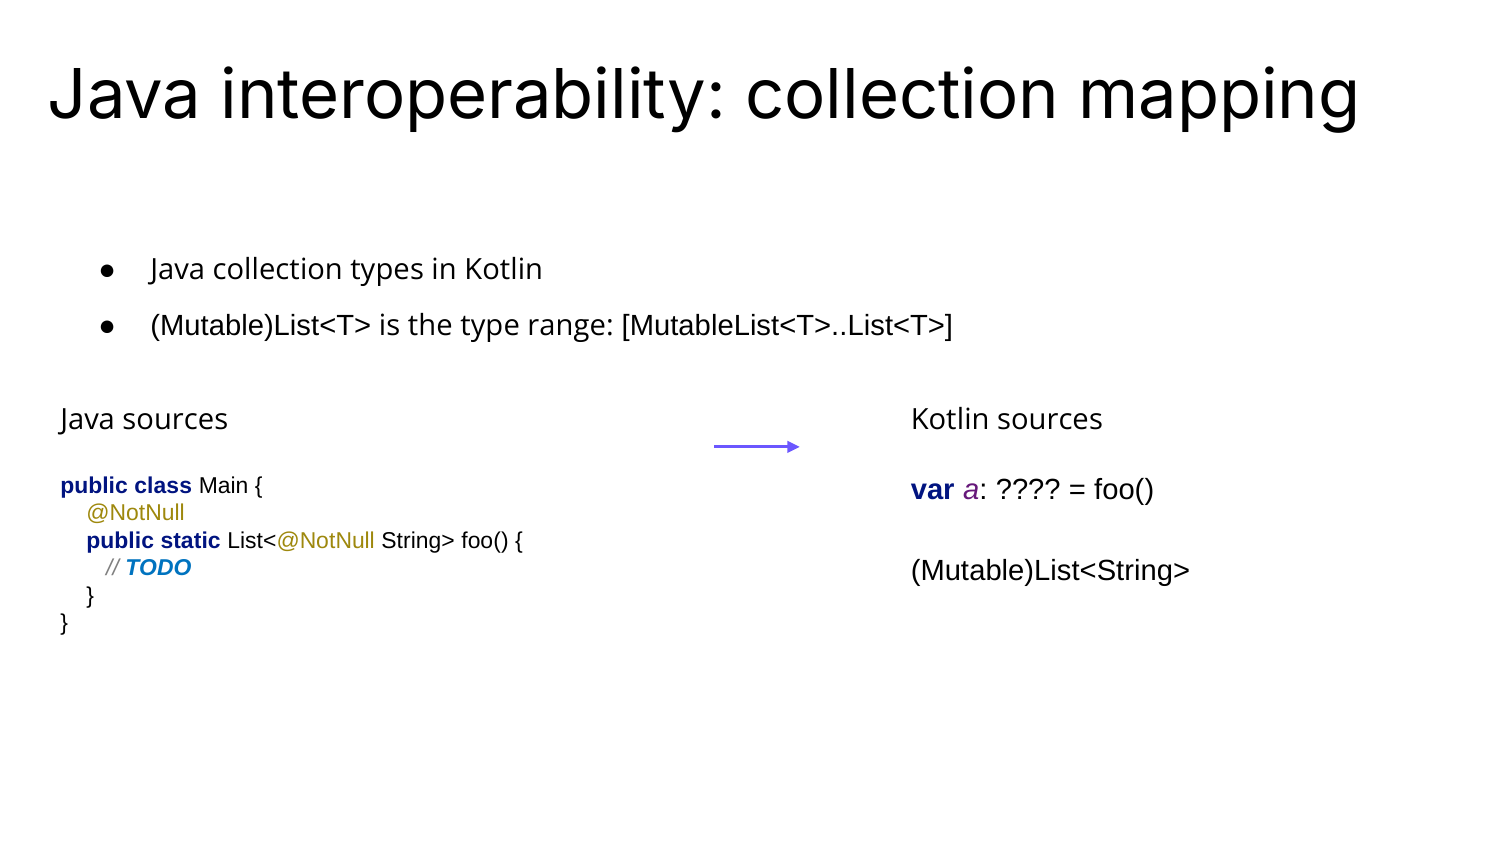

# Java interoperability: collection mapping
Java collection types in Kotlin
(Mutable)List<T> is the type range: [MutableList<T>..List<T>]
Kotlin sources
var a: ???? = foo()
Java sources
public class Main {
    @NotNull
    public static List<@NotNull String> foo() {
       // TODO
    }
}

(Mutable)List<String>